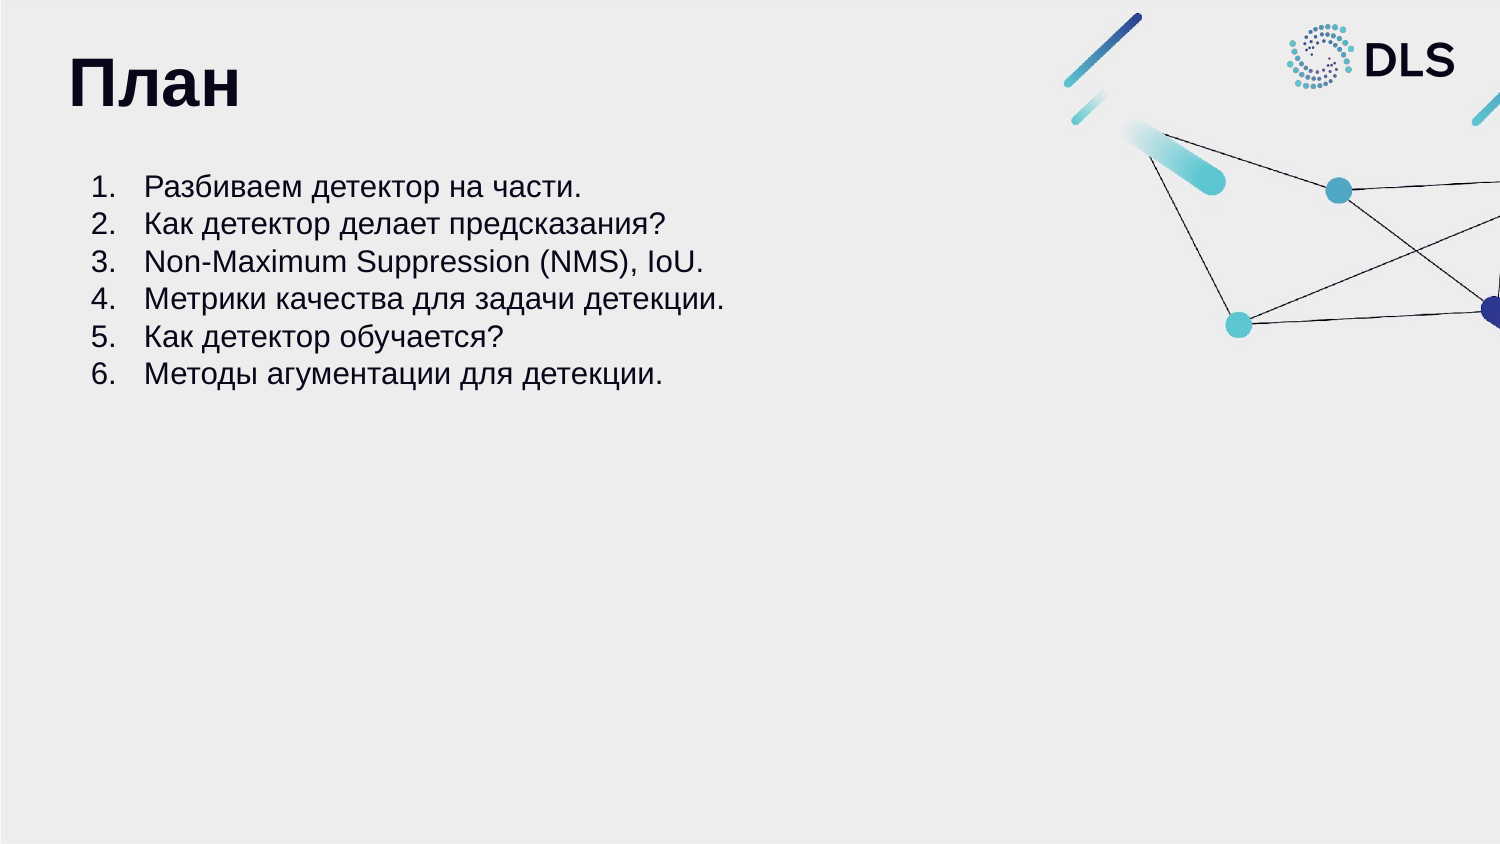

# План
Разбиваем детектор на части.
Как детектор делает предсказания?
Non-Maximum Suppression (NMS), IoU.
Метрики качества для задачи детекции.
Как детектор обучается?
Методы агументации для детекции.